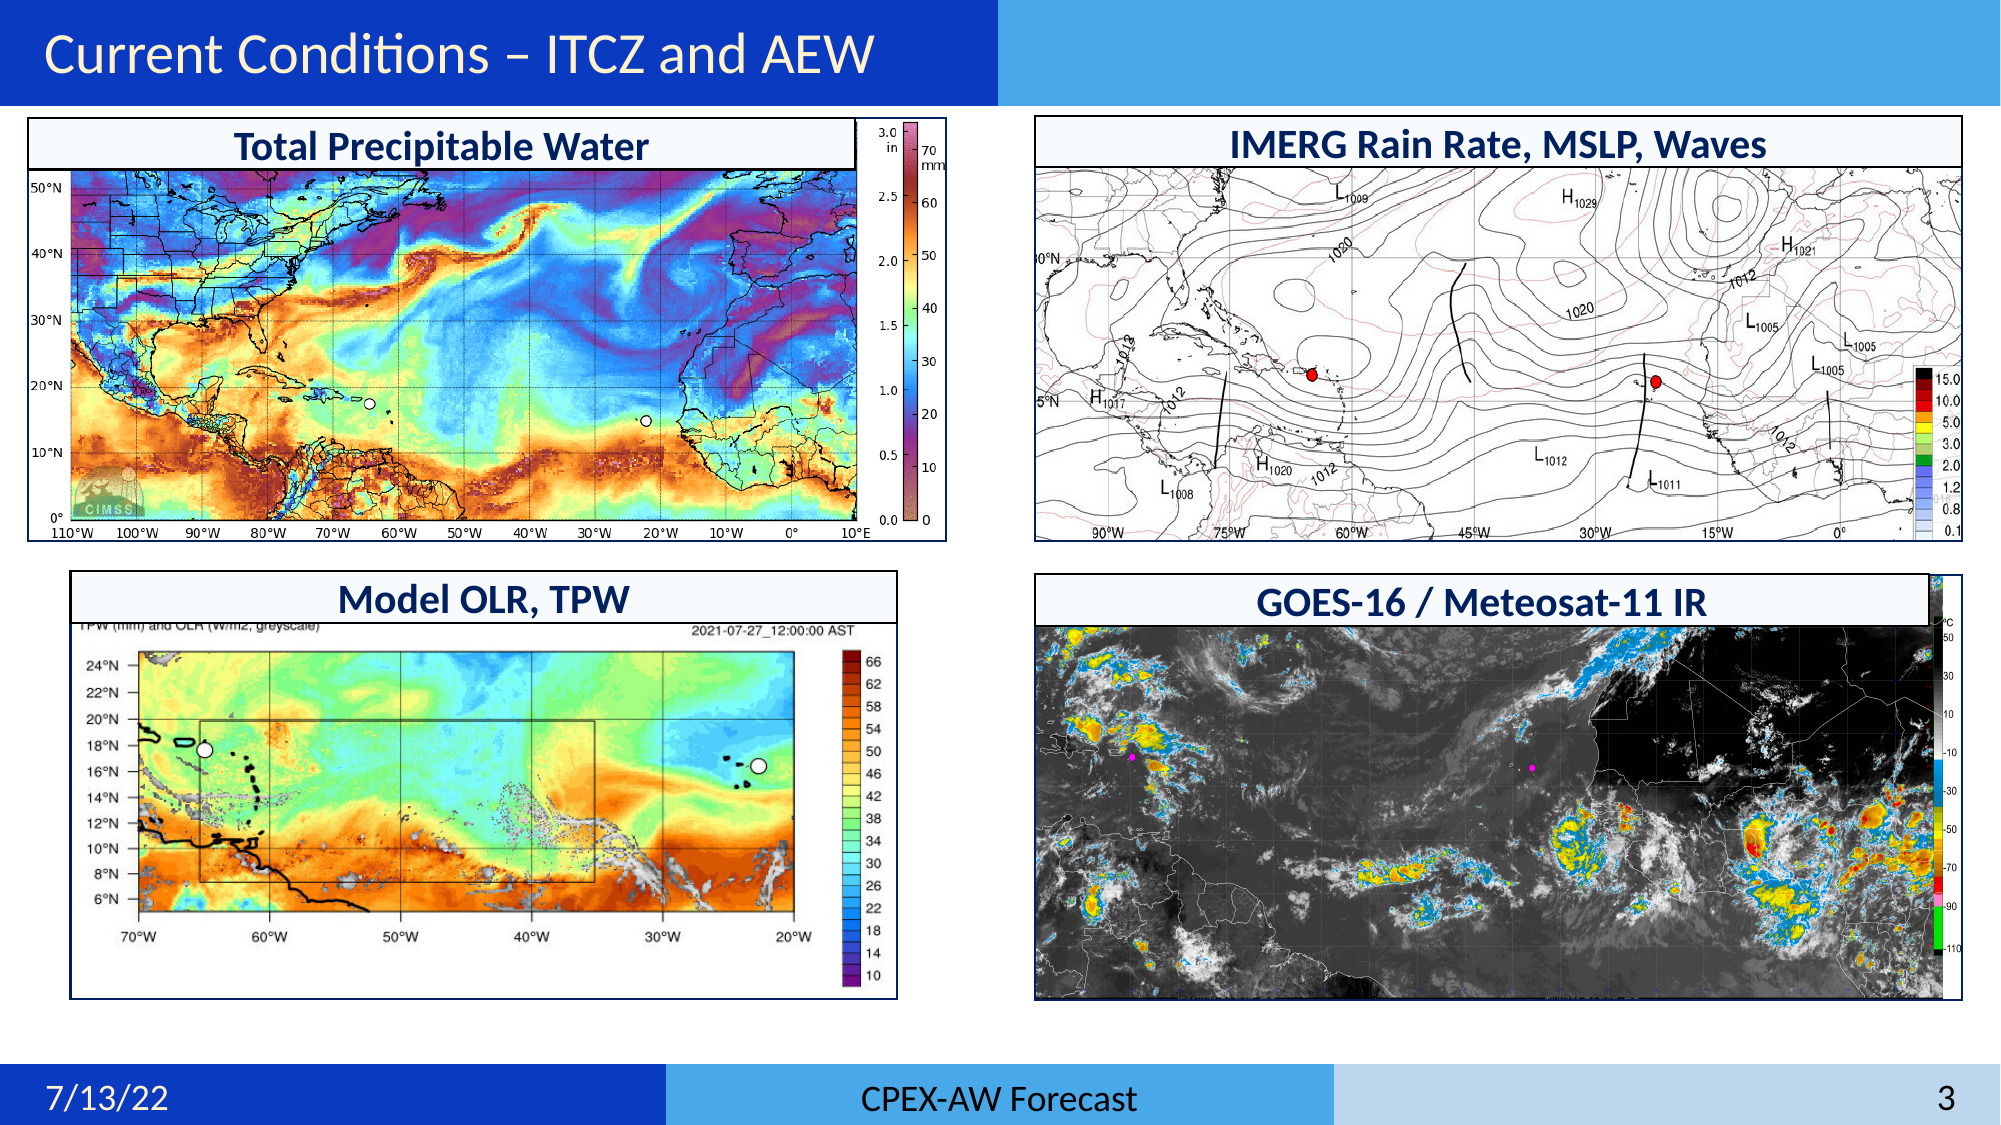

# Current Conditions – ITCZ and AEW

IMERG Rain Rate, MSLP, Waves
Total Precipitable Water

Model OLR, TPW

GOES-16 / Meteosat-11 IR

7/13/22
3
CPEX-AW Forecast